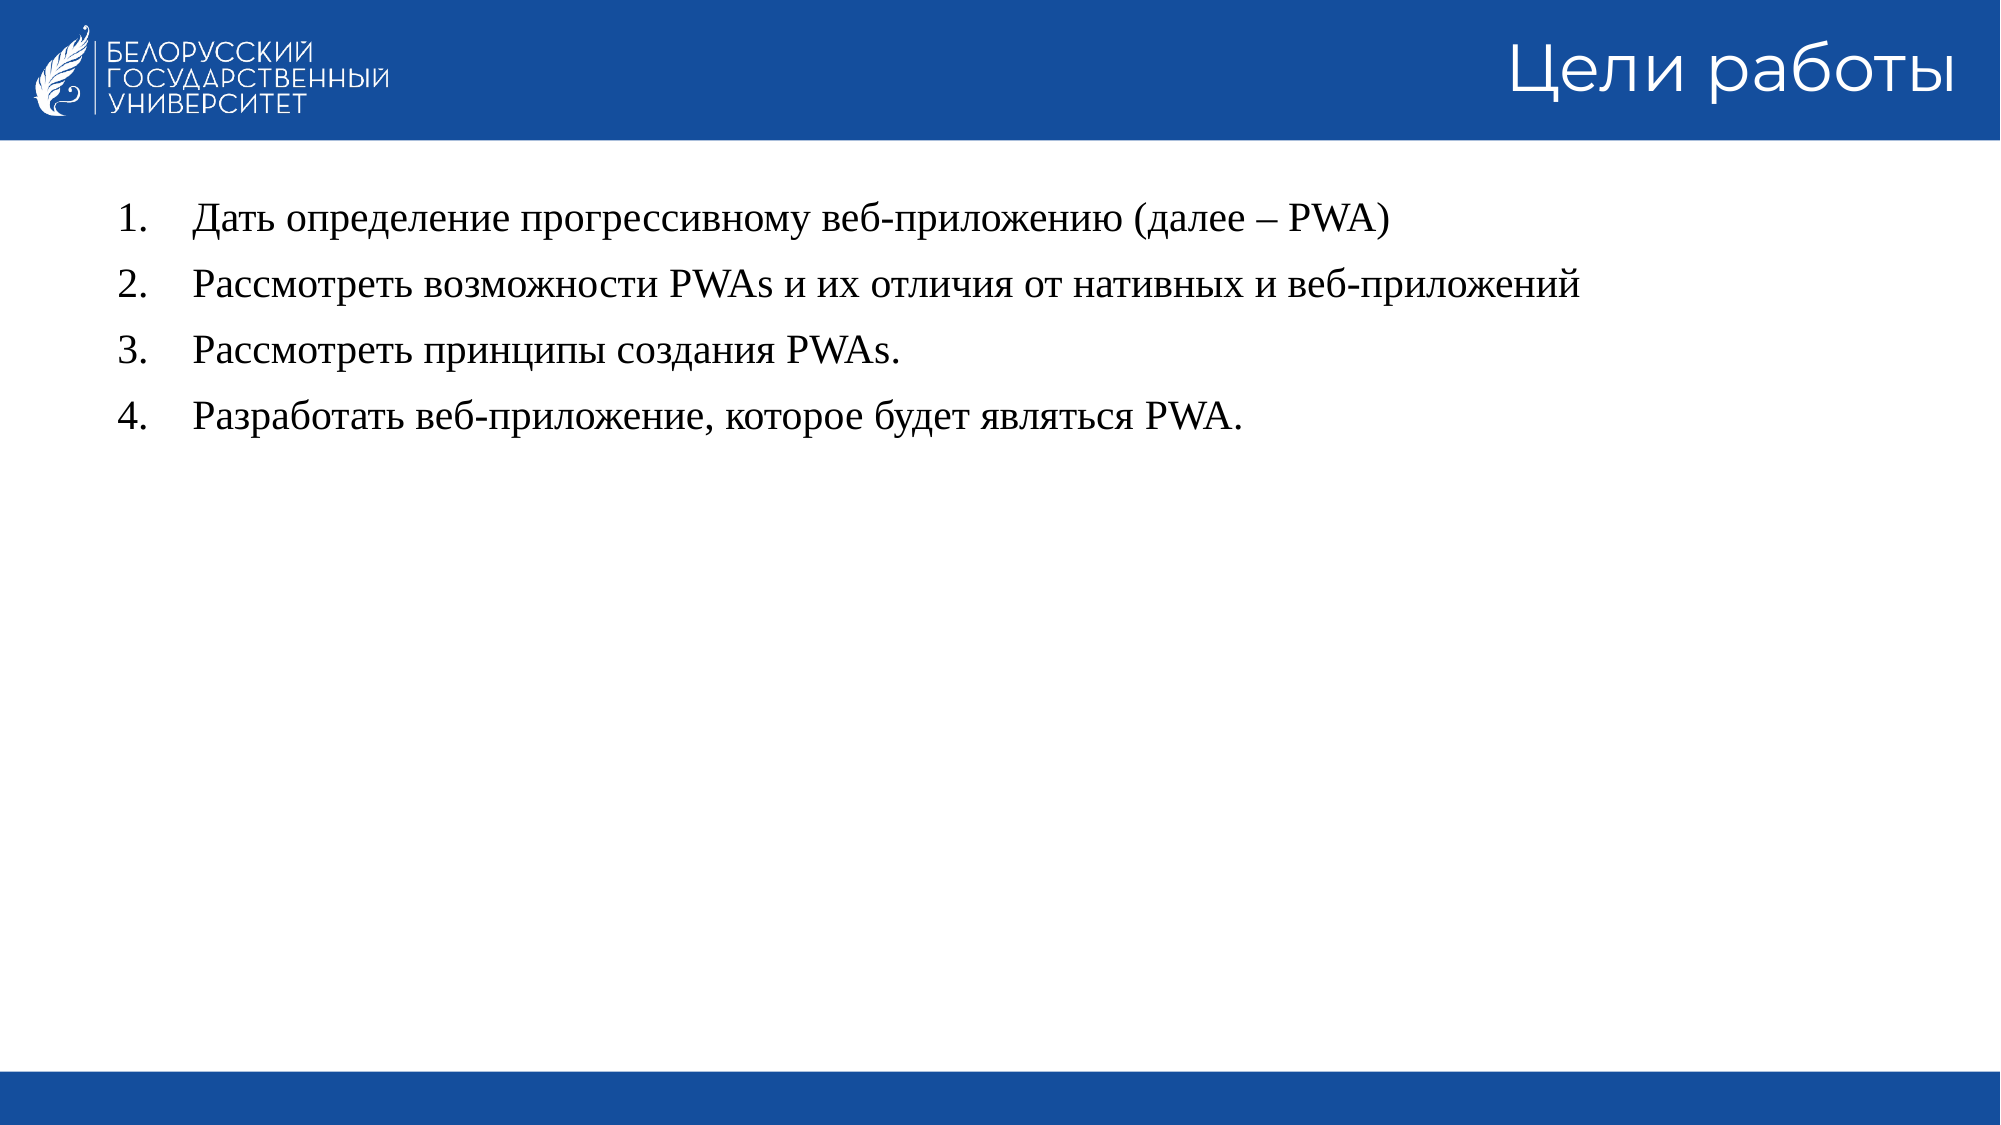

# Цели работы
Дать определение прогрессивному веб-приложению (далее – PWA)
Рассмотреть возможности PWAs и их отличия от нативных и веб-приложений
Рассмотреть принципы создания PWAs.
Разработать веб-приложение, которое будет являться PWA.